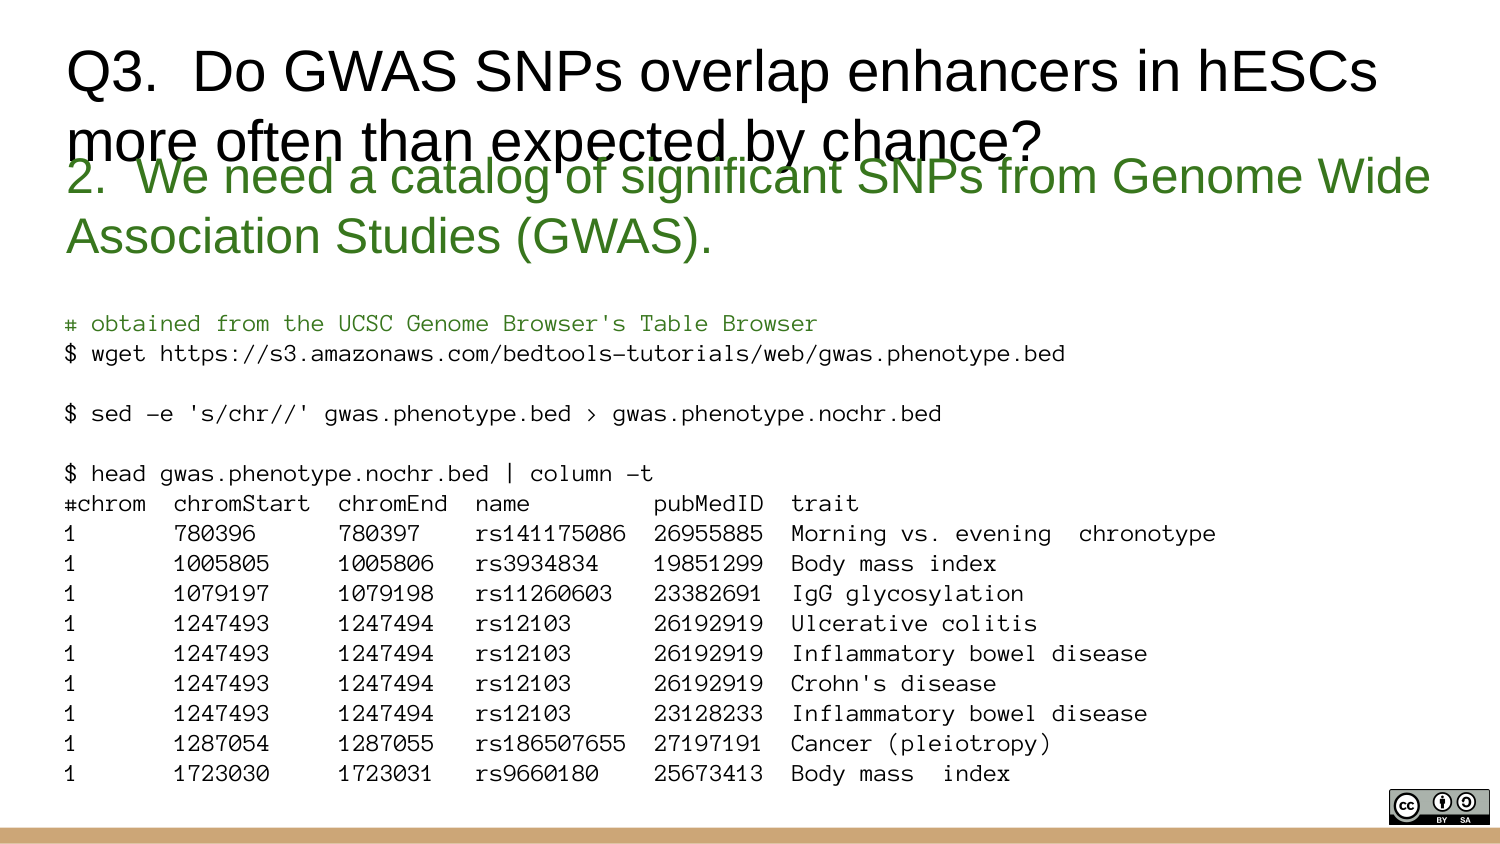

# Q3.  Do GWAS SNPs overlap enhancers in hESCs more often than expected by chance?
2.  We need a catalog of significant SNPs from Genome Wide Association Studies (GWAS).

# obtained from the UCSC Genome Browser's Table Browser
$ wget https://s3.amazonaws.com/bedtools-tutorials/web/gwas.phenotype.bed

$ sed -e 's/chr//' gwas.phenotype.bed > gwas.phenotype.nochr.bed

$ head gwas.phenotype.nochr.bed | column -t
#chrom  chromStart  chromEnd  name         pubMedID  trait
1       780396      780397    rs141175086  26955885  Morning vs. evening  chronotype
1       1005805     1005806   rs3934834    19851299  Body mass index
1       1079197     1079198   rs11260603   23382691  IgG glycosylation
1       1247493     1247494   rs12103      26192919  Ulcerative colitis
1       1247493     1247494   rs12103      26192919  Inflammatory bowel disease
1       1247493     1247494   rs12103      26192919  Crohn's disease
1       1247493     1247494   rs12103      23128233  Inflammatory bowel disease
1       1287054     1287055   rs186507655  27197191  Cancer (pleiotropy)
1       1723030     1723031   rs9660180    25673413  Body mass  index